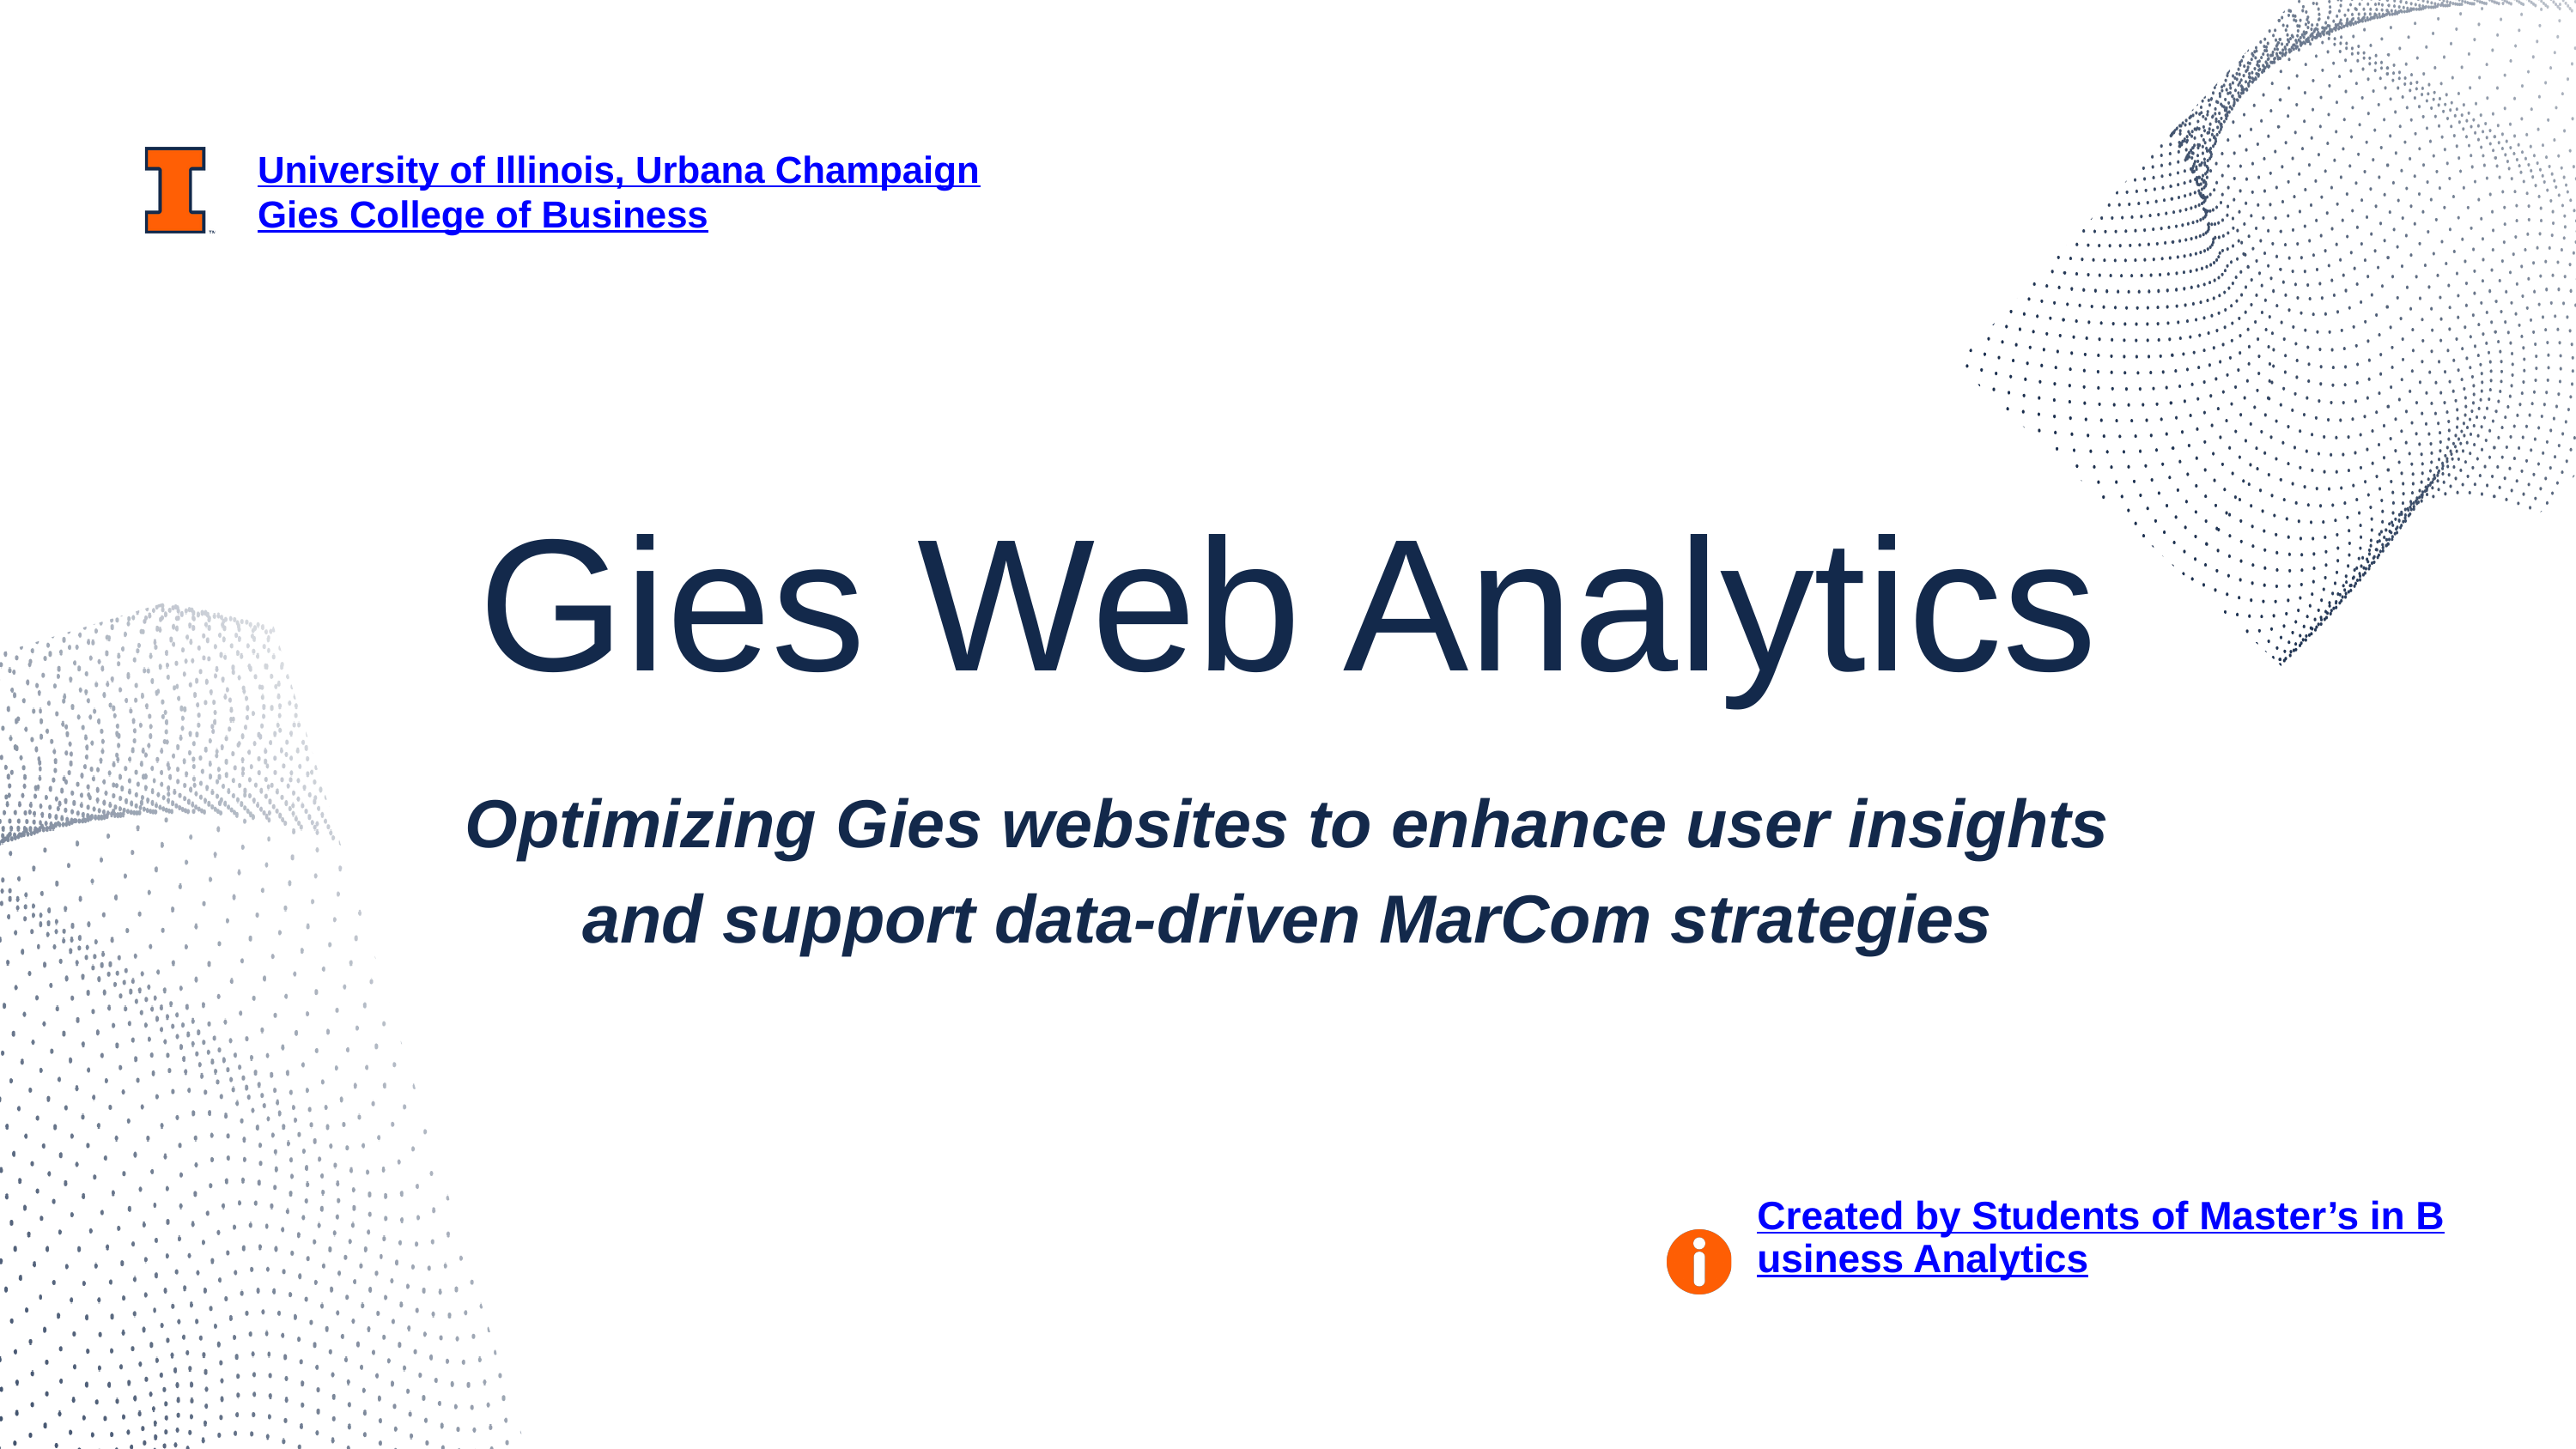

University of Illinois, Urbana Champaign
Gies College of Business

Gies Web Analytics
Optimizing Gies websites to enhance user insights and support data-driven MarCom strategies

Created by Students of Master’s in Business Analytics